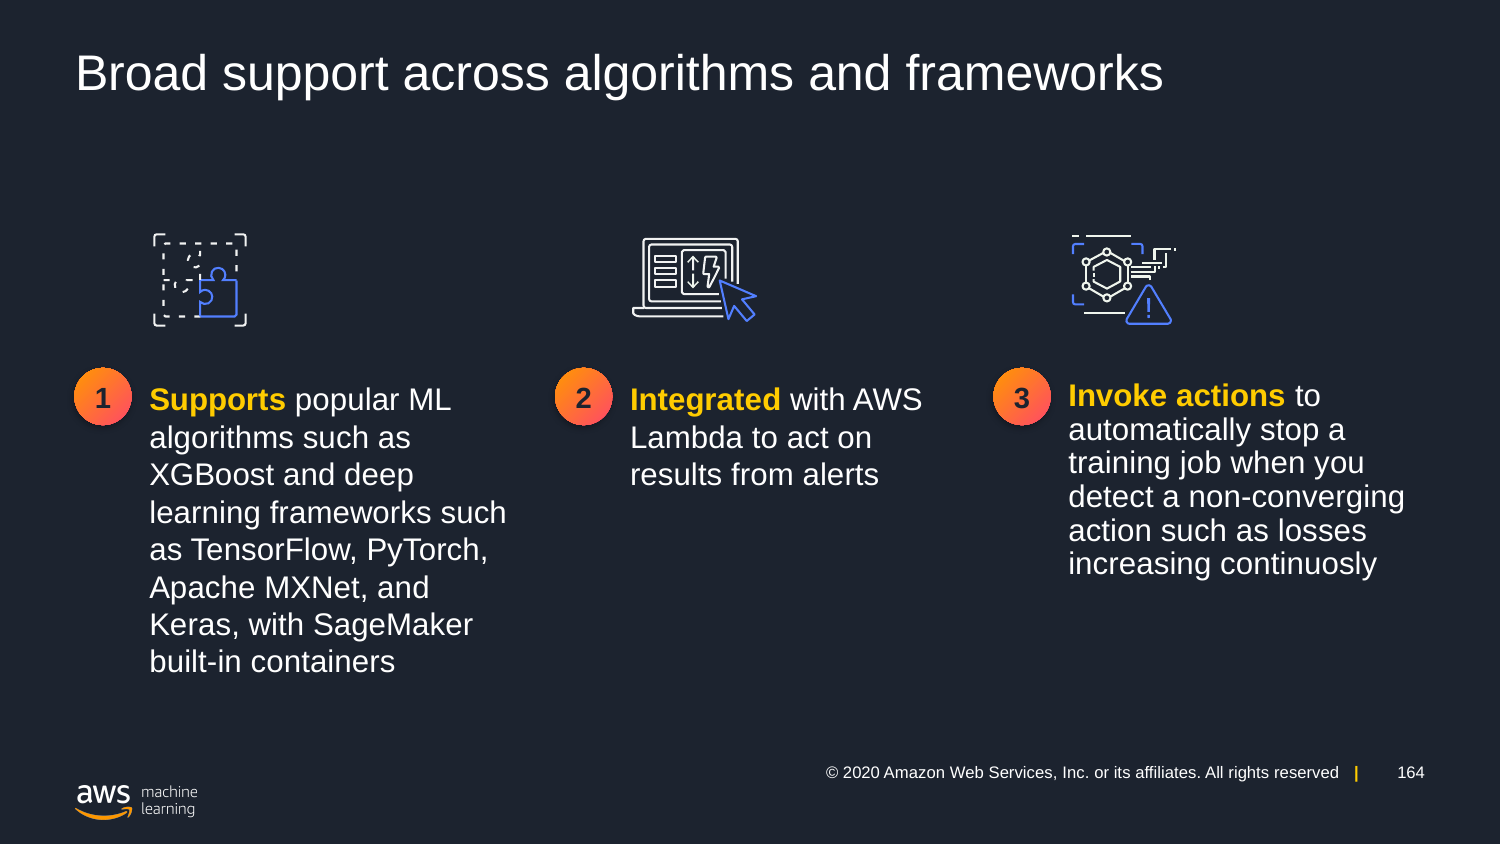

# Broad support across algorithms and frameworks

1
2
3
Supports popular ML algorithms such as XGBoost and deep learning frameworks such as TensorFlow, PyTorch, Apache MXNet, and
Keras, with SageMaker built-in containers
Integrated with AWS Lambda to act on results from alerts
Invoke actions to automatically stop a training job when you detect a non-converging action such as losses increasing continuosly